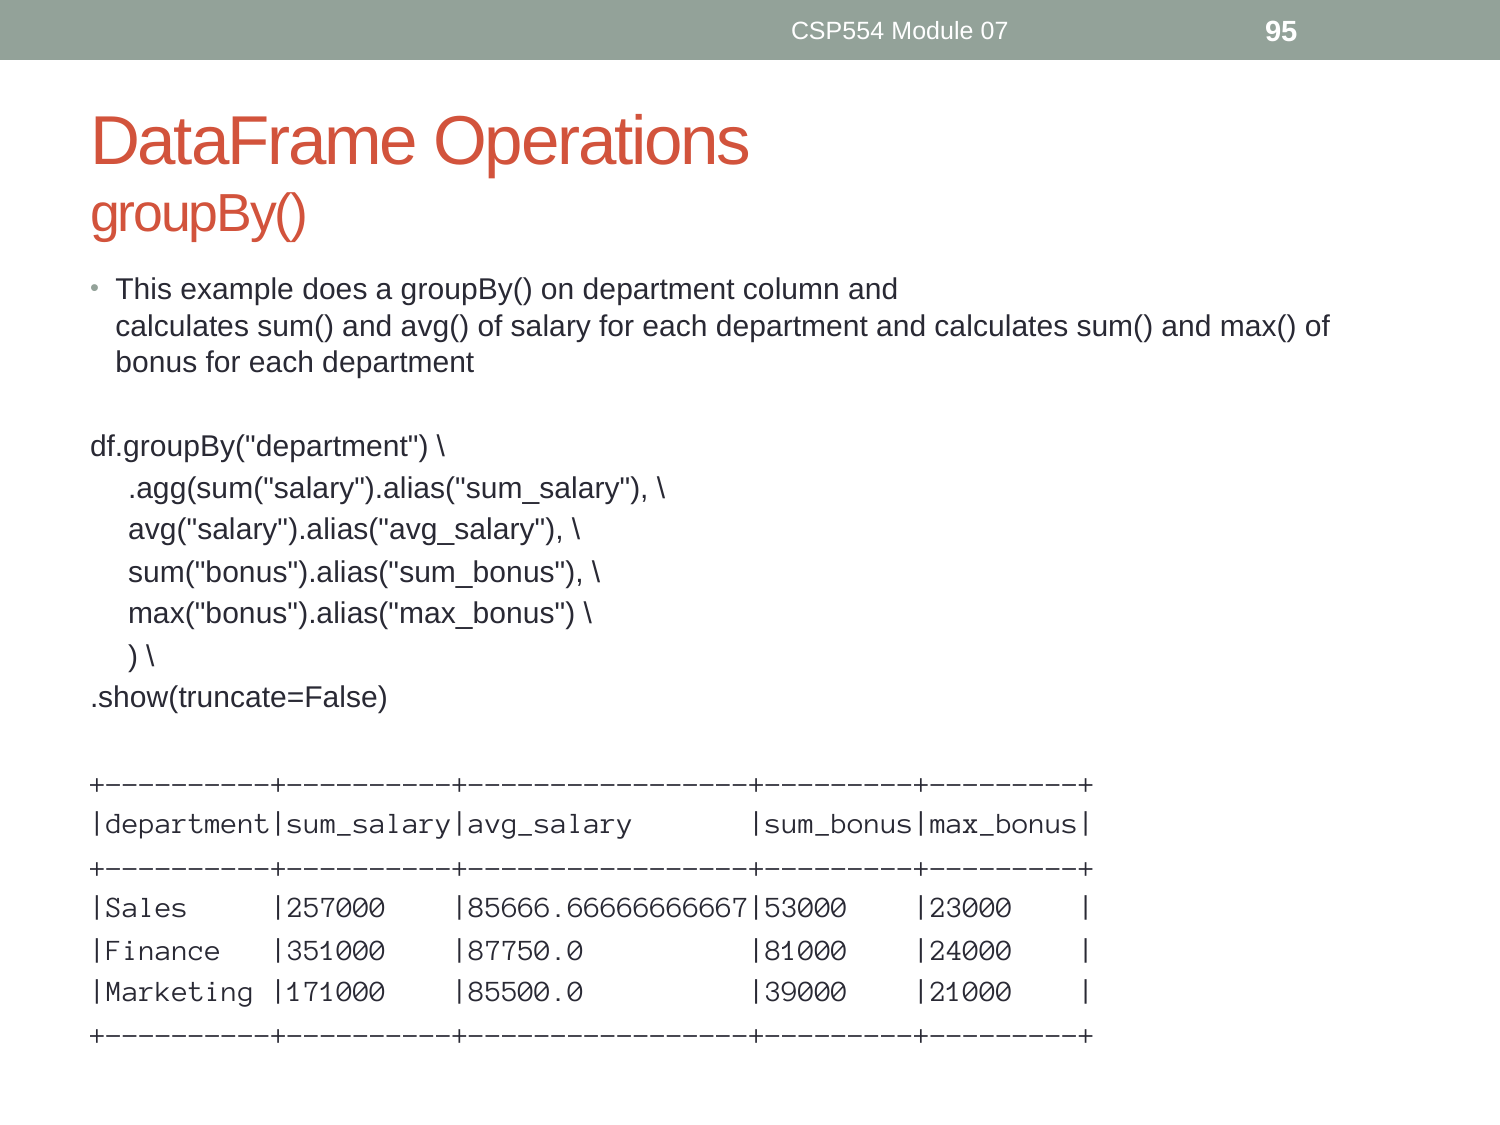

CSP554 Module 07
95
# DataFrame Operations groupBy()
This example does a groupBy() on department column and calculates sum() and avg() of salary for each department and calculates sum() and max() of bonus for each department

df.groupBy("department") \
.agg(sum("salary").alias("sum_salary"), \
avg("salary").alias("avg_salary"), \
sum("bonus").alias("sum_bonus"), \
max("bonus").alias("max_bonus") \
) \
.show(truncate=False)

+----------+----------+-----------------+---------+---------+
|department|sum_salary|avg_salary       |sum_bonus|max_bonus|
+----------+----------+-----------------+---------+---------+
|Sales     |257000    |85666.66666666667|53000    |23000    |
|Finance   |351000    |87750.0          |81000    |24000    |
|Marketing |171000    |85500.0          |39000    |21000    |
+----------+----------+-----------------+---------+---------+